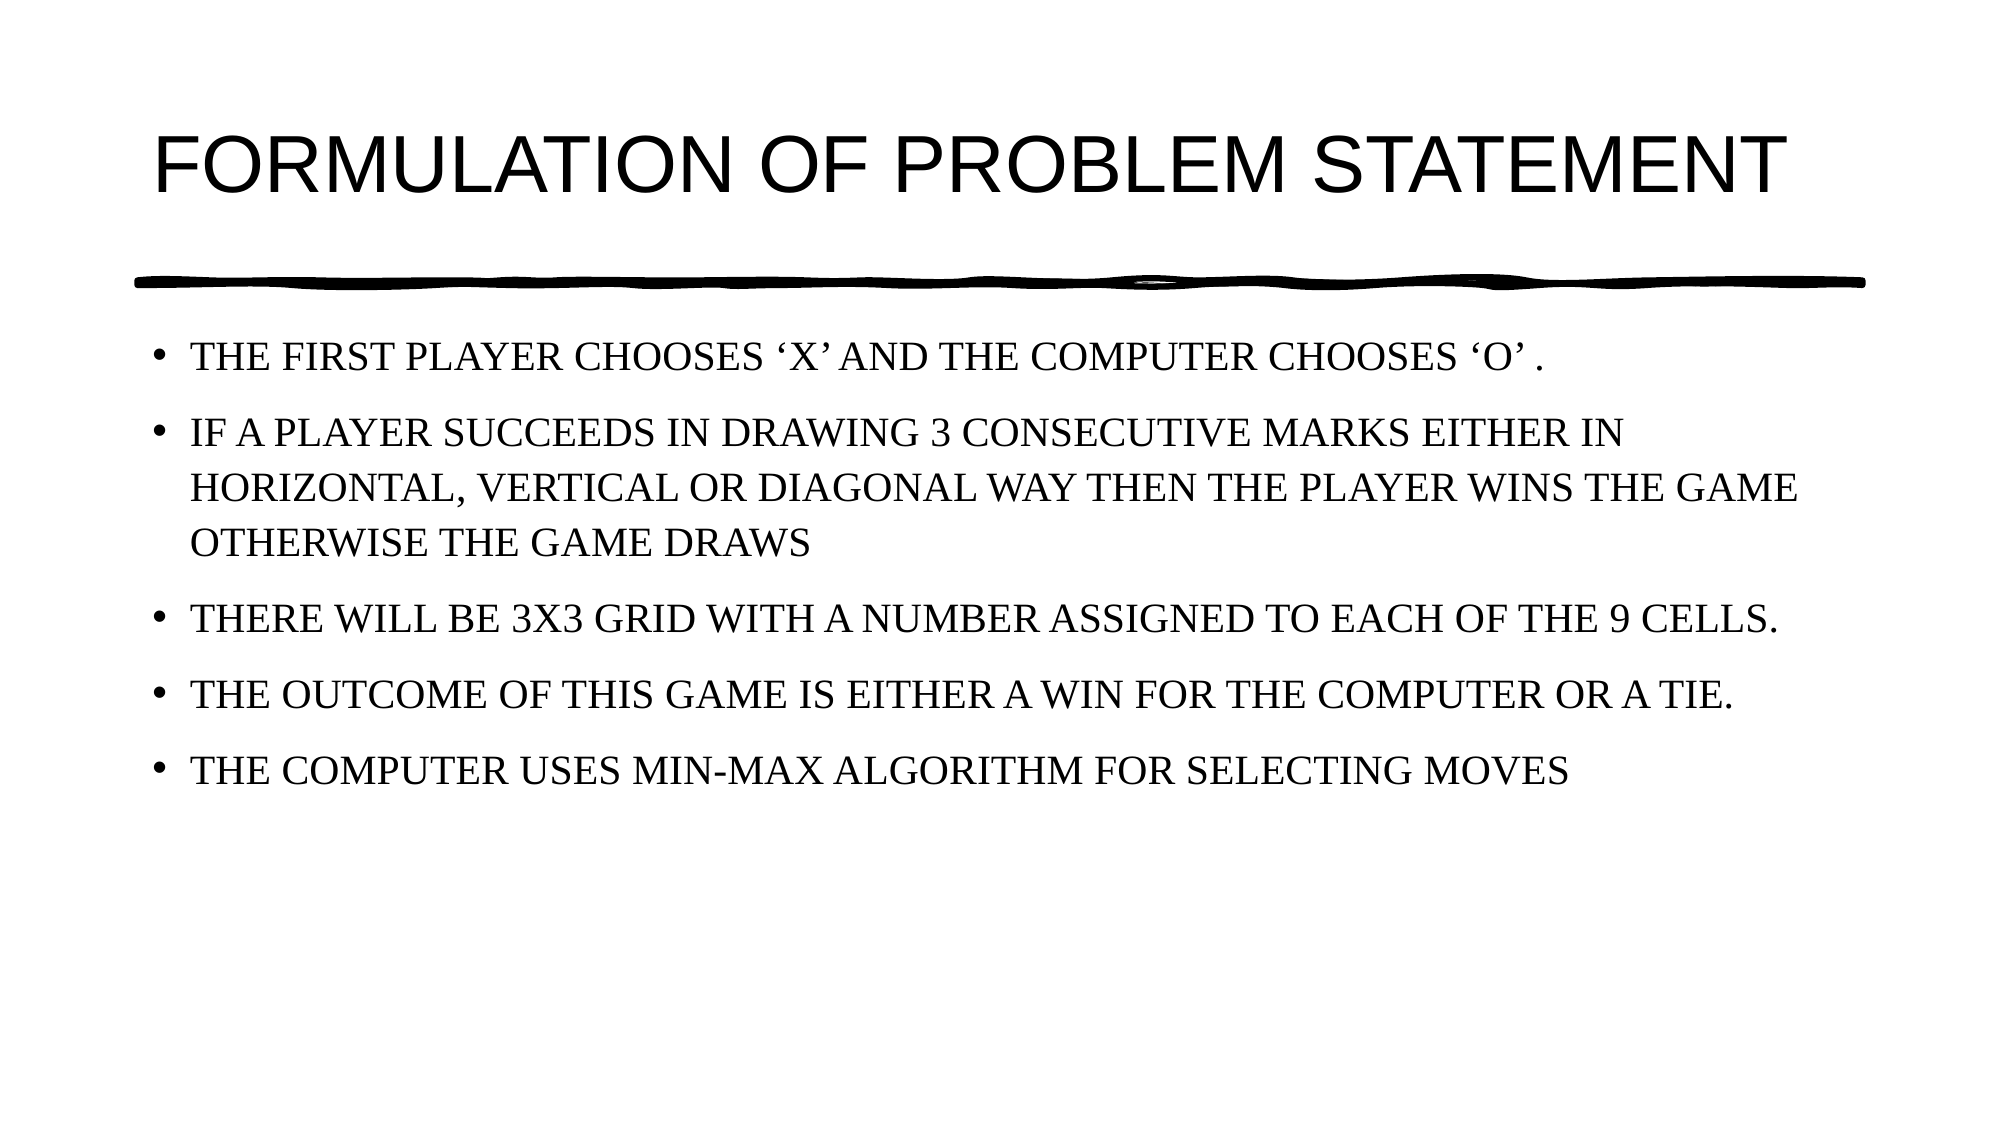

# FORMULATION OF PROBLEM STATEMENT
THE FIRST PLAYER CHOOSES ‘X’ AND THE COMPUTER CHOOSES ‘O’ .
IF A PLAYER SUCCEEDS IN DRAWING 3 CONSECUTIVE MARKS EITHER IN HORIZONTAL, VERTICAL OR DIAGONAL WAY THEN THE PLAYER WINS THE GAME OTHERWISE THE GAME DRAWS
THERE WILL BE 3X3 GRID WITH A NUMBER ASSIGNED TO EACH OF THE 9 CELLS.
THE OUTCOME OF THIS GAME IS EITHER A WIN FOR THE COMPUTER OR A TIE.
THE COMPUTER USES MIN-MAX ALGORITHM FOR SELECTING MOVES